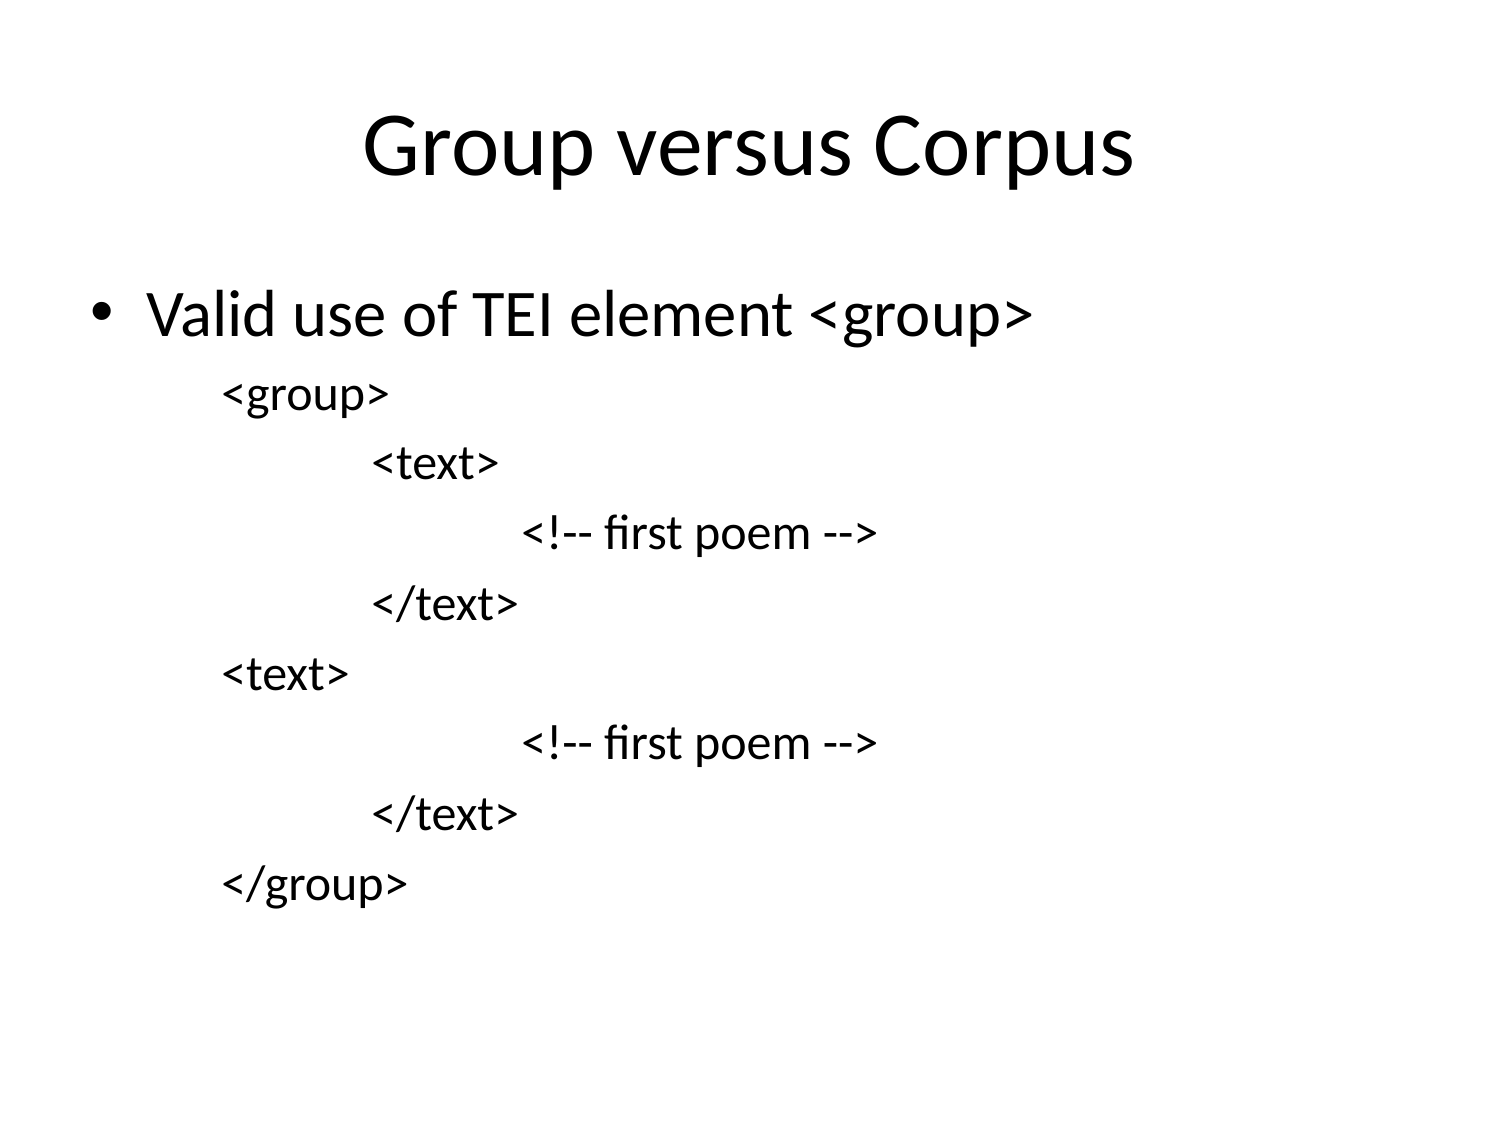

# Group versus Corpus
Valid use of TEI element <group>
<group>
	<text>
		<!-- first poem -->
	</text>
<text>
		<!-- first poem -->
	</text>
</group>